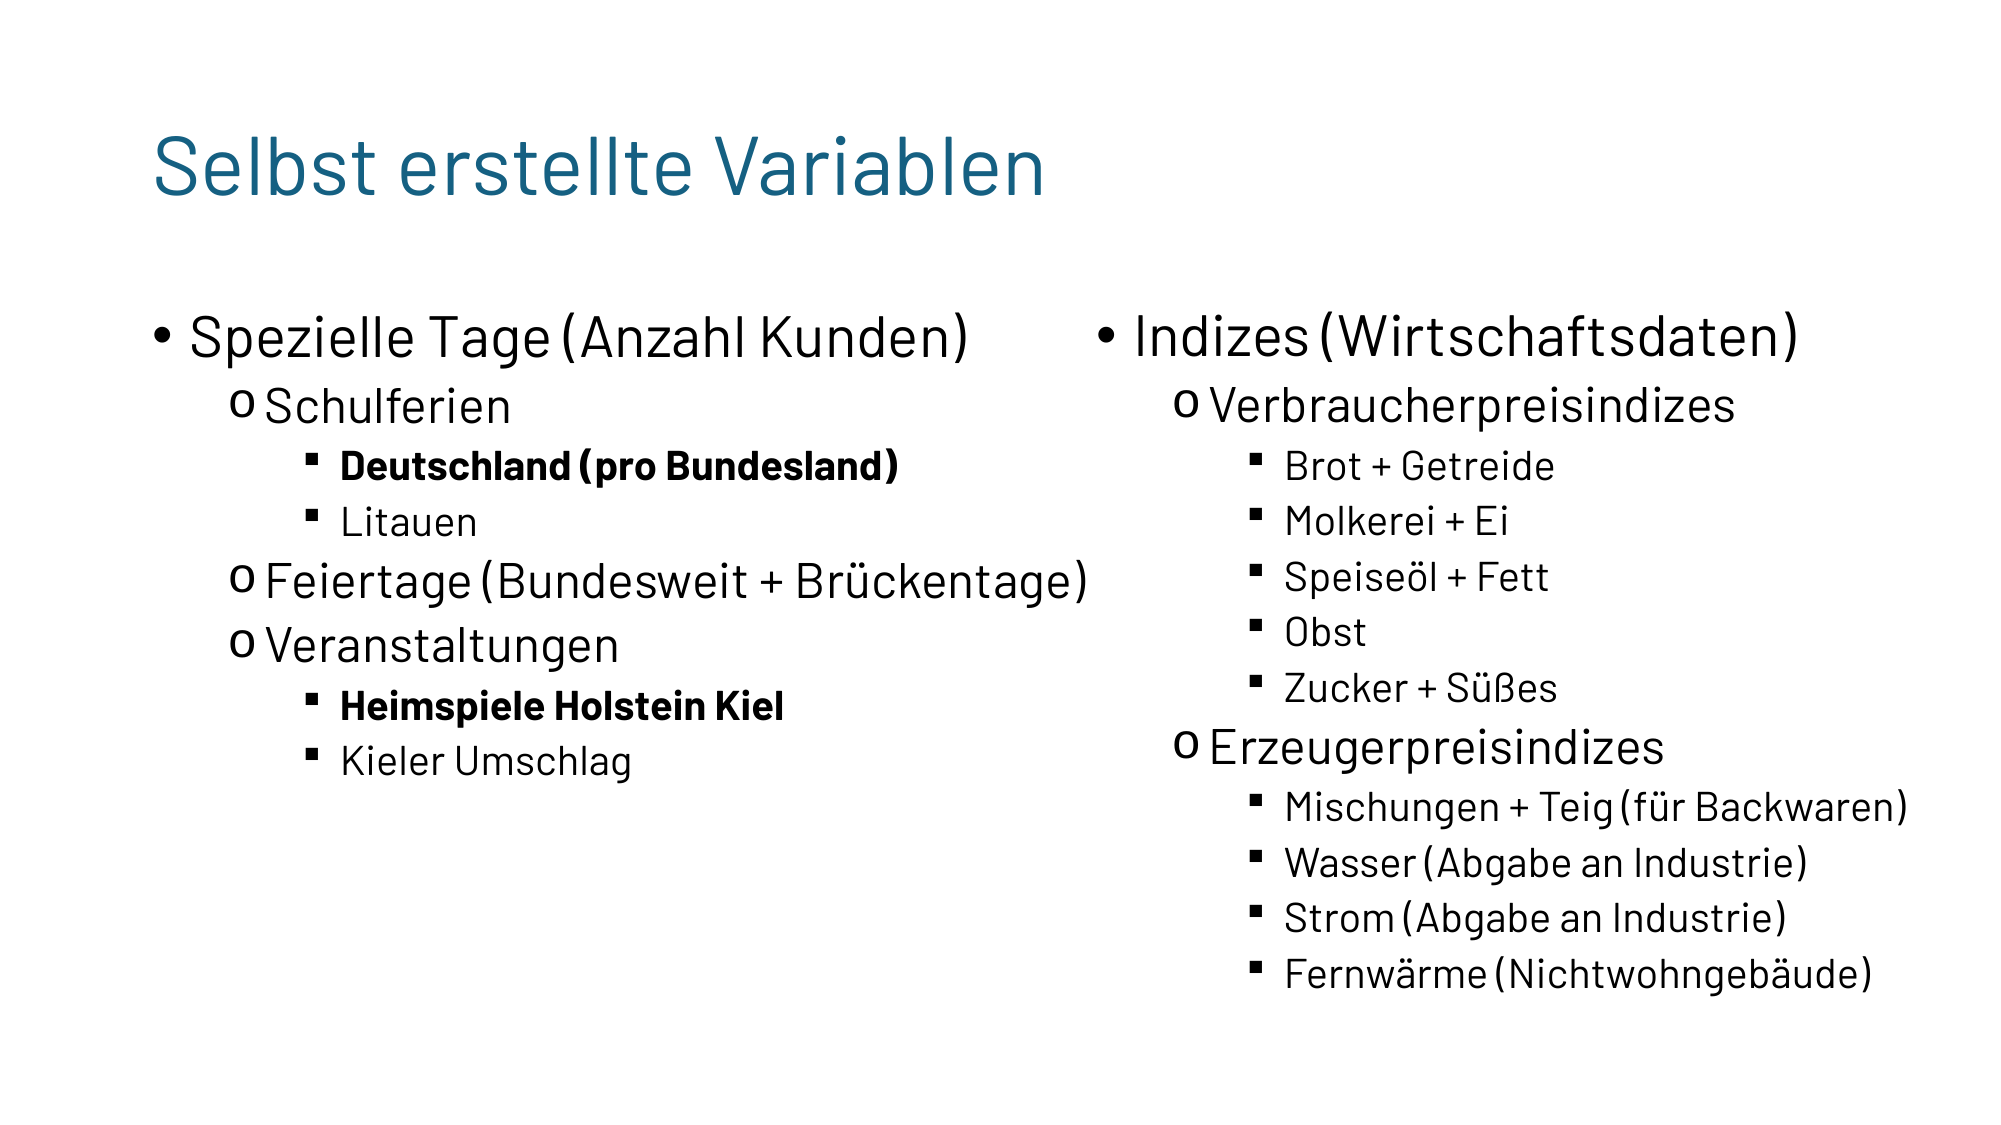

# Selbst erstellte Variablen
Indizes (Wirtschaftsdaten)
Verbraucherpreisindizes
Brot + Getreide
Molkerei + Ei
Speiseöl + Fett
Obst
Zucker + Süßes
Erzeugerpreisindizes
Mischungen + Teig (für Backwaren)
Wasser (Abgabe an Industrie)
Strom (Abgabe an Industrie)
Fernwärme (Nichtwohngebäude)

Spezielle Tage (Anzahl Kunden)
Schulferien
Deutschland (pro Bundesland)
Litauen
Feiertage (Bundesweit + Brückentage)
Veranstaltungen
Heimspiele Holstein Kiel
Kieler Umschlag